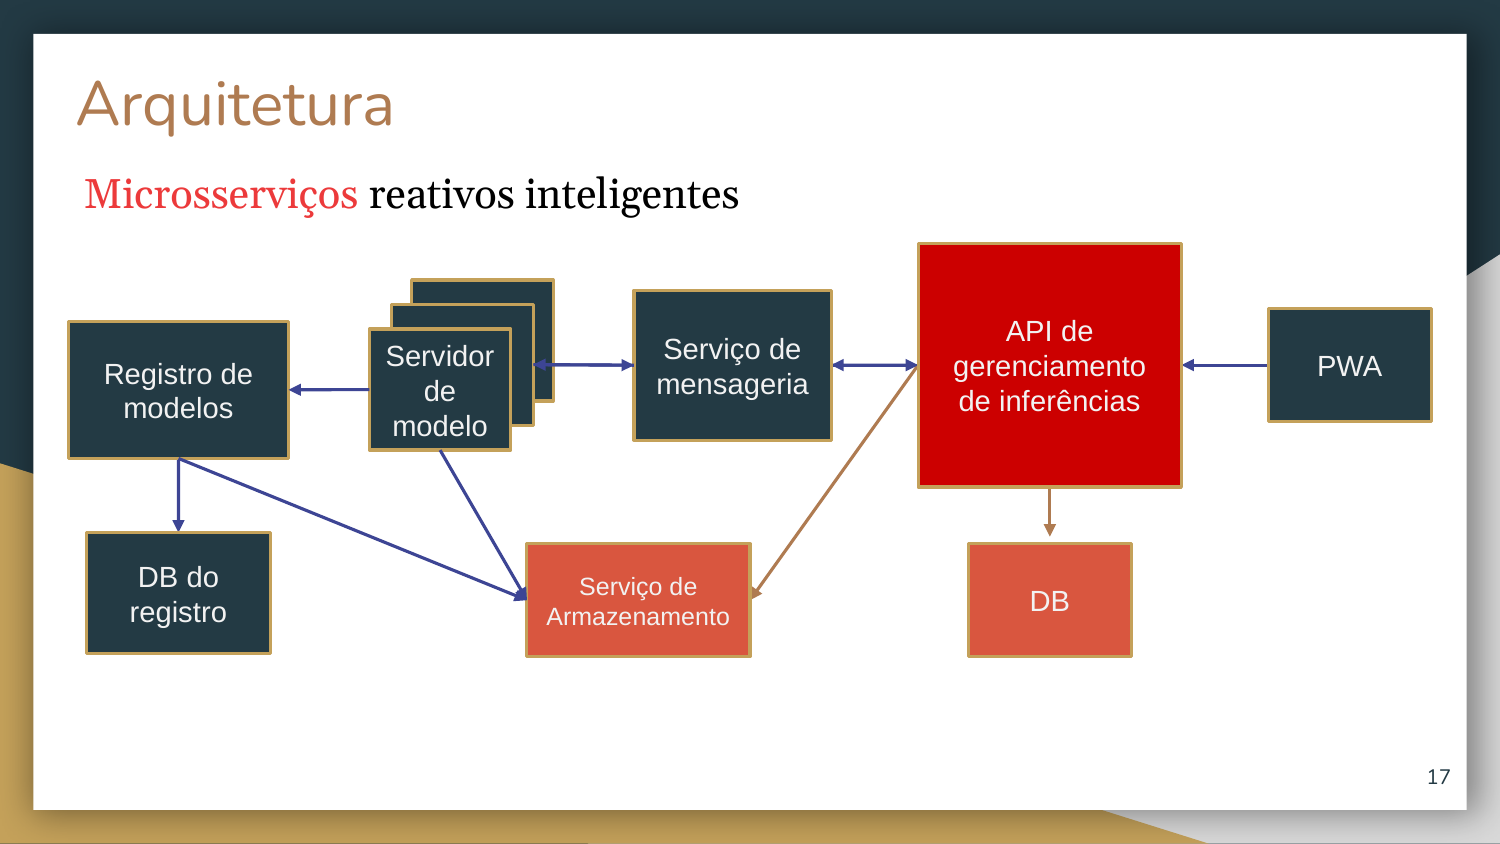

# Arquitetura
Microsserviços reativos inteligentes
API de gerenciamento de inferências
Model Server
Model Server
Servidor de modelo
Serviço de mensageria
PWA
Registro de modelos
DB do registro
Serviço de Armazenamento
DB
17